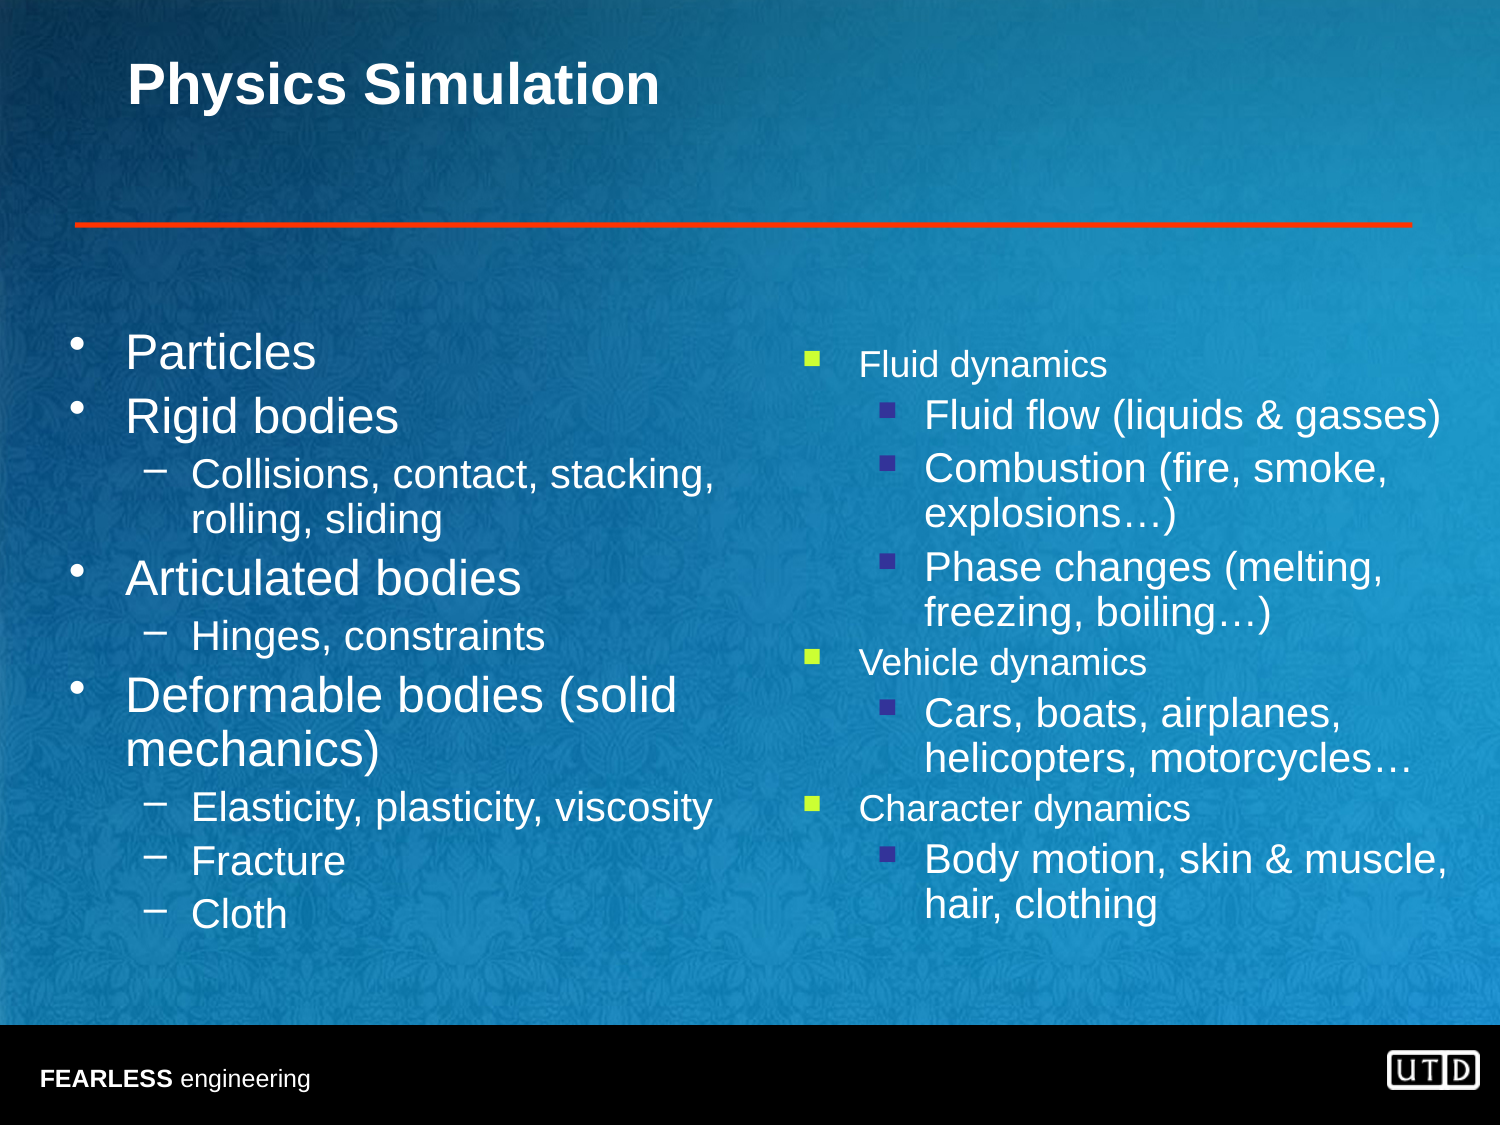

# Physics Simulation

Particles
Rigid bodies
Collisions, contact, stacking, rolling, sliding
Articulated bodies
Hinges, constraints
Deformable bodies (solid mechanics)
Elasticity, plasticity, viscosity
Fracture
Cloth
Fluid dynamics
Fluid flow (liquids & gasses)
Combustion (fire, smoke, explosions…)
Phase changes (melting, freezing, boiling…)
Vehicle dynamics
Cars, boats, airplanes, helicopters, motorcycles…
Character dynamics
Body motion, skin & muscle, hair, clothing